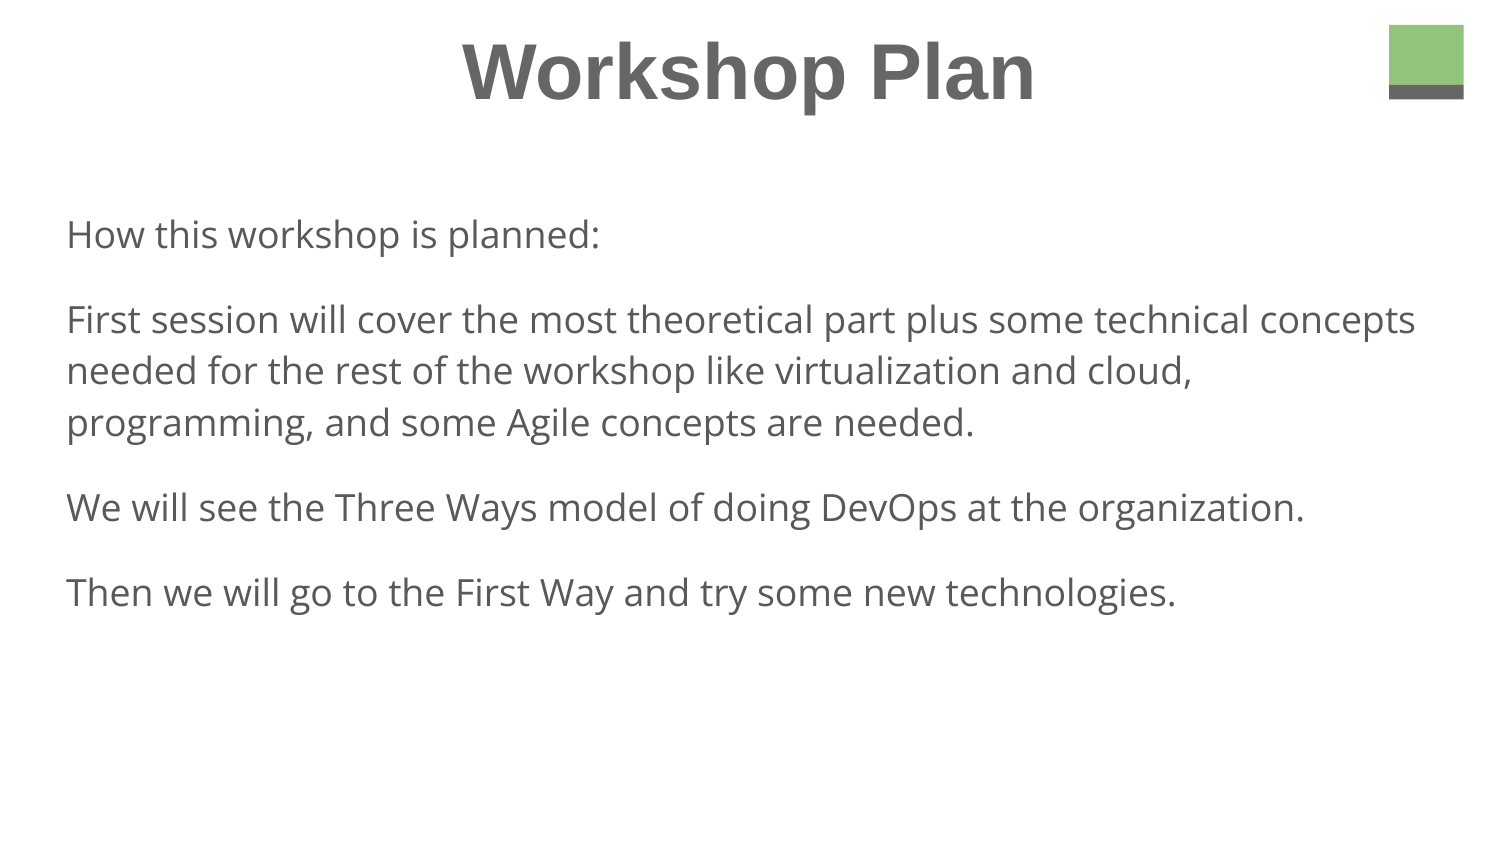

# Workshop Plan
How this workshop is planned:
First session will cover the most theoretical part plus some technical concepts needed for the rest of the workshop like virtualization and cloud, programming, and some Agile concepts are needed.
We will see the Three Ways model of doing DevOps at the organization.
Then we will go to the First Way and try some new technologies.